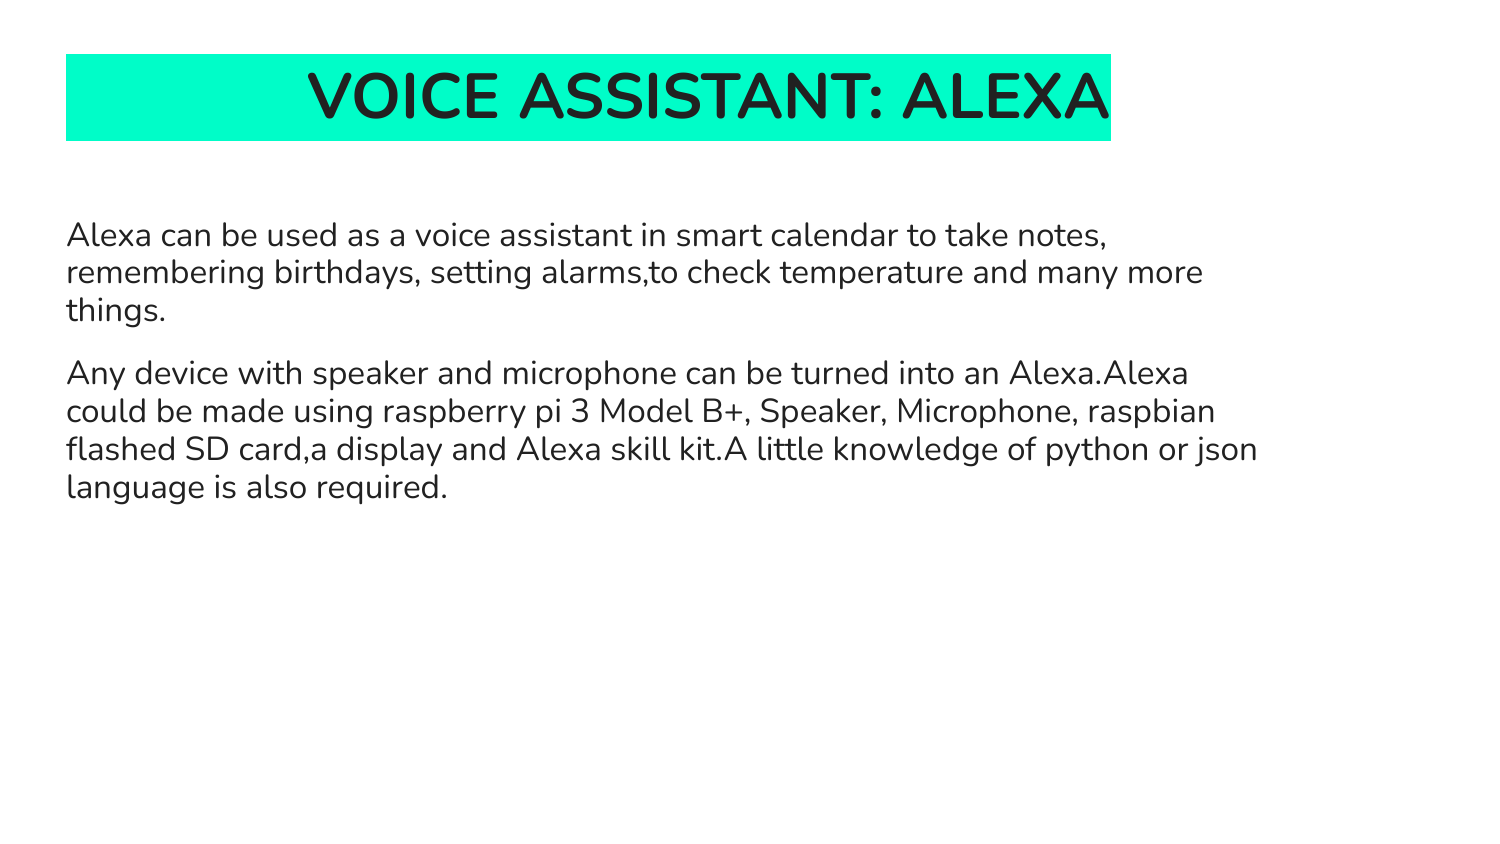

# VOICE ASSISTANT: ALEXA
Alexa can be used as a voice assistant in smart calendar to take notes, remembering birthdays, setting alarms,to check temperature and many more things.
Any device with speaker and microphone can be turned into an Alexa.Alexa could be made using raspberry pi 3 Model B+, Speaker, Microphone, raspbian flashed SD card,a display and Alexa skill kit.A little knowledge of python or json language is also required.